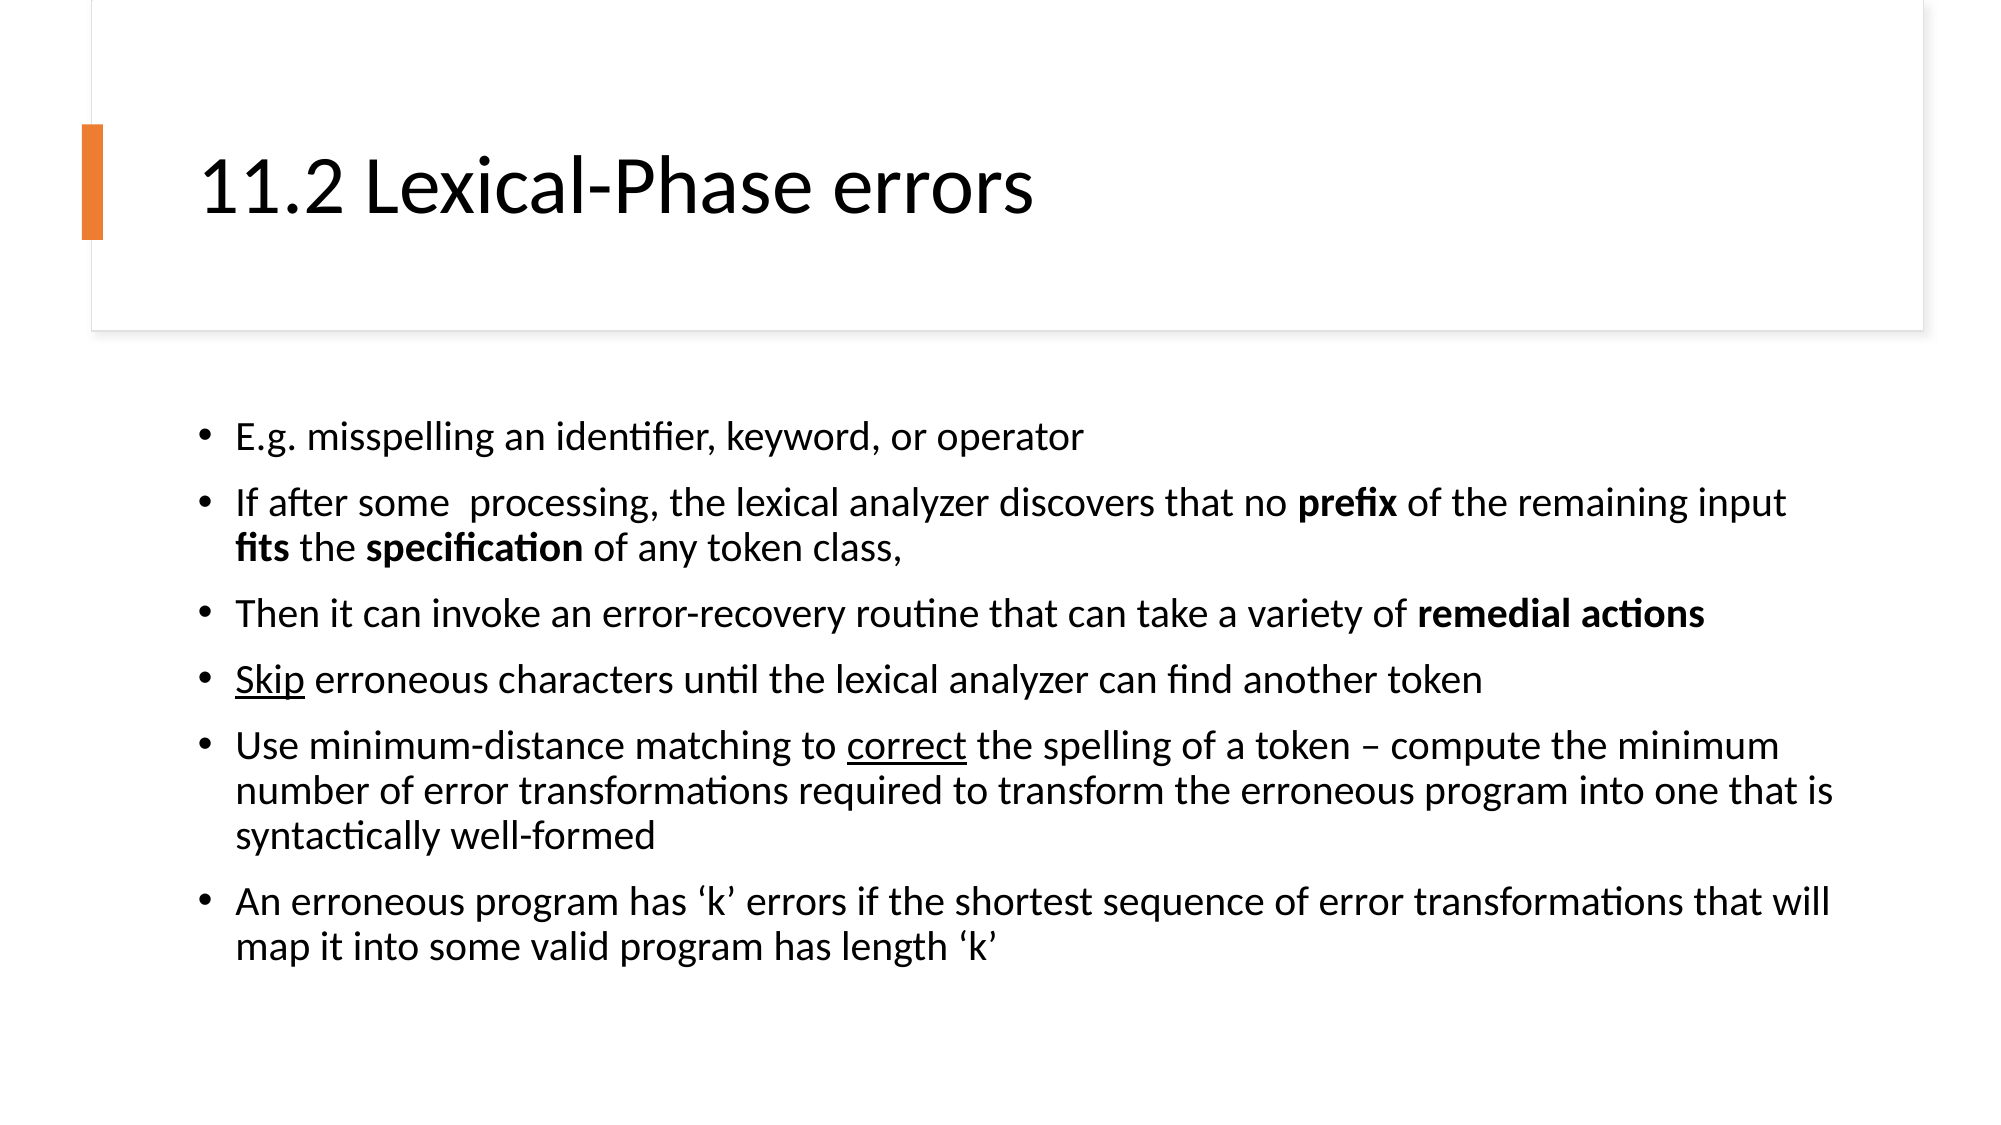

# 11.2 Lexical-Phase errors

E.g. misspelling an identifier, keyword, or operator
If after some  processing, the lexical analyzer discovers that no prefix of the remaining input fits the specification of any token class,
Then it can invoke an error-recovery routine that can take a variety of remedial actions
Skip erroneous characters until the lexical analyzer can find another token
Use minimum-distance matching to correct the spelling of a token – compute the minimum number of error transformations required to transform the erroneous program into one that is syntactically well-formed
An erroneous program has ‘k’ errors if the shortest sequence of error transformations that will map it into some valid program has length ‘k’